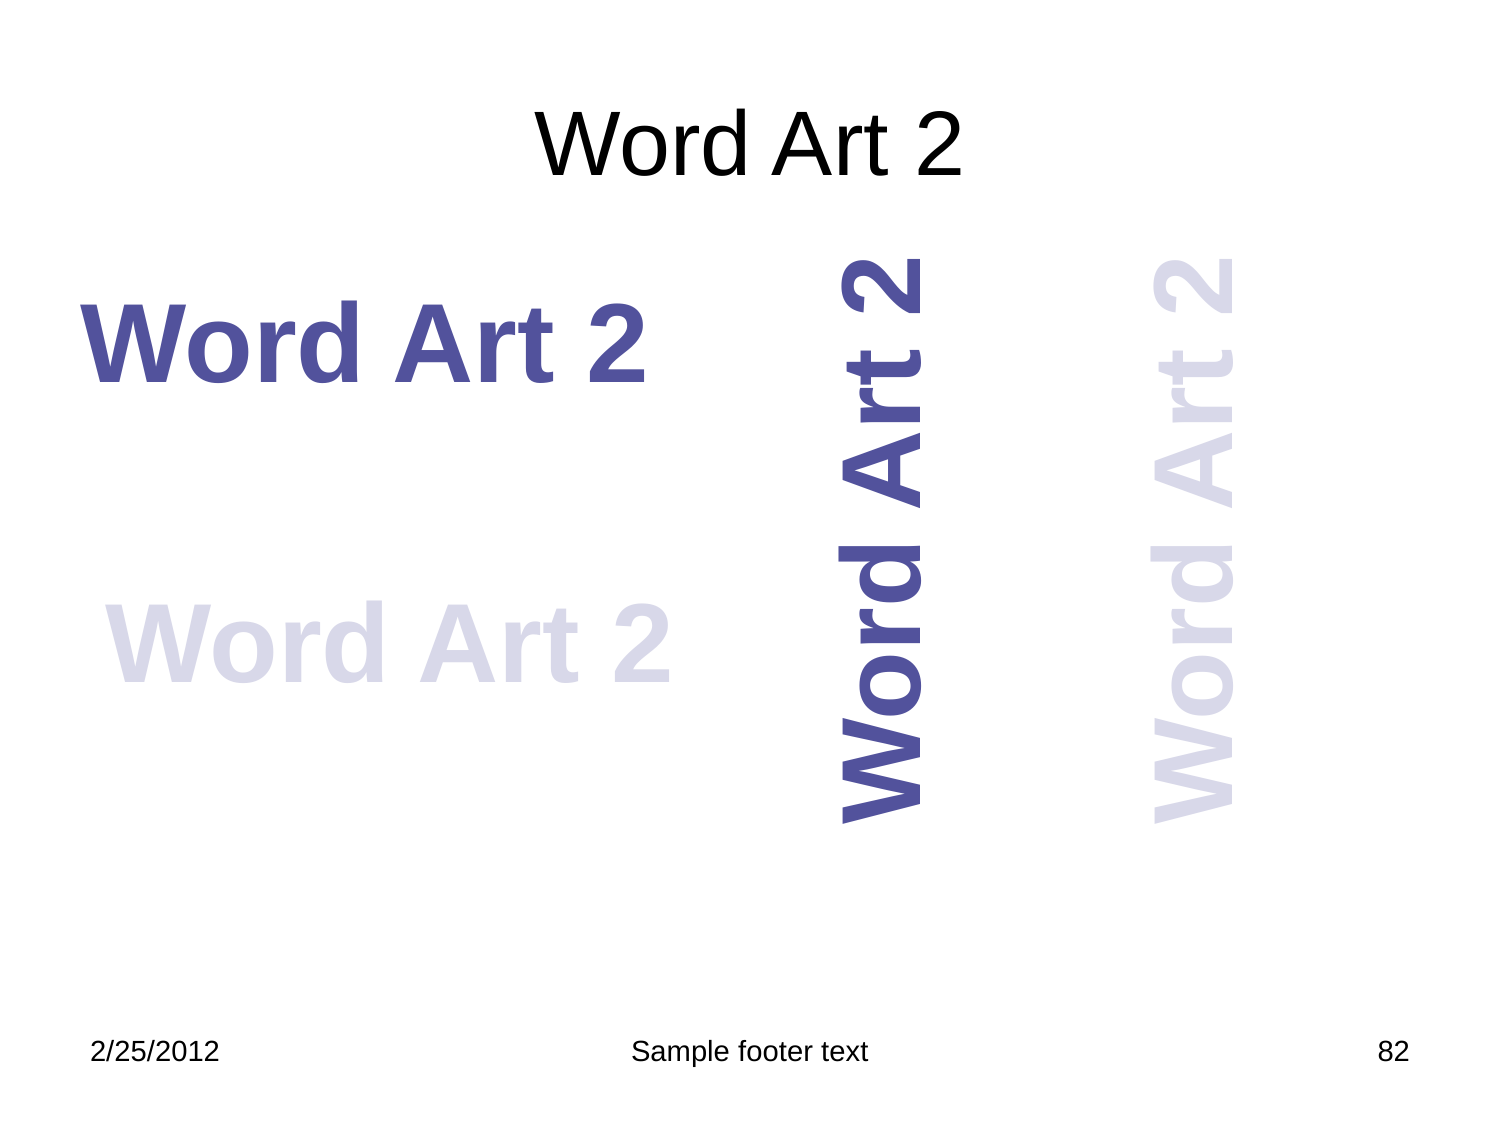

# Word Art 2
Word Art 2
Word Art 2
Word Art 2
Word Art 2
2/25/2012
Sample footer text
82